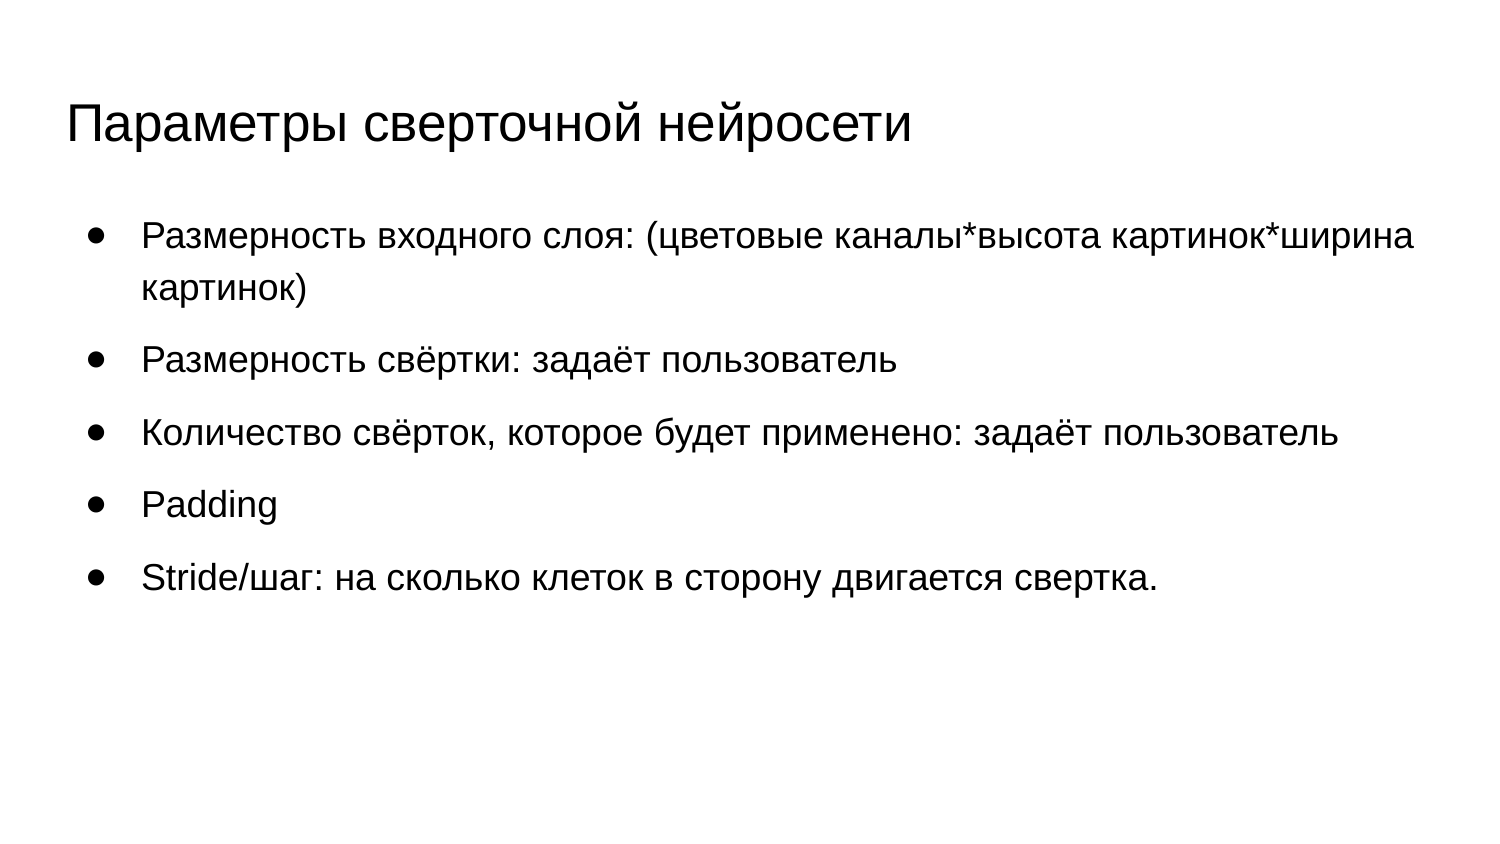

# Параметры сверточной нейросети
Размерность входного слоя: (цветовые каналы*высота картинок*ширина картинок)
Размерность свёртки: задаёт пользователь
Количество свёрток, которое будет применено: задаёт пользователь
Padding
Stride/шаг: на сколько клеток в сторону двигается свертка.